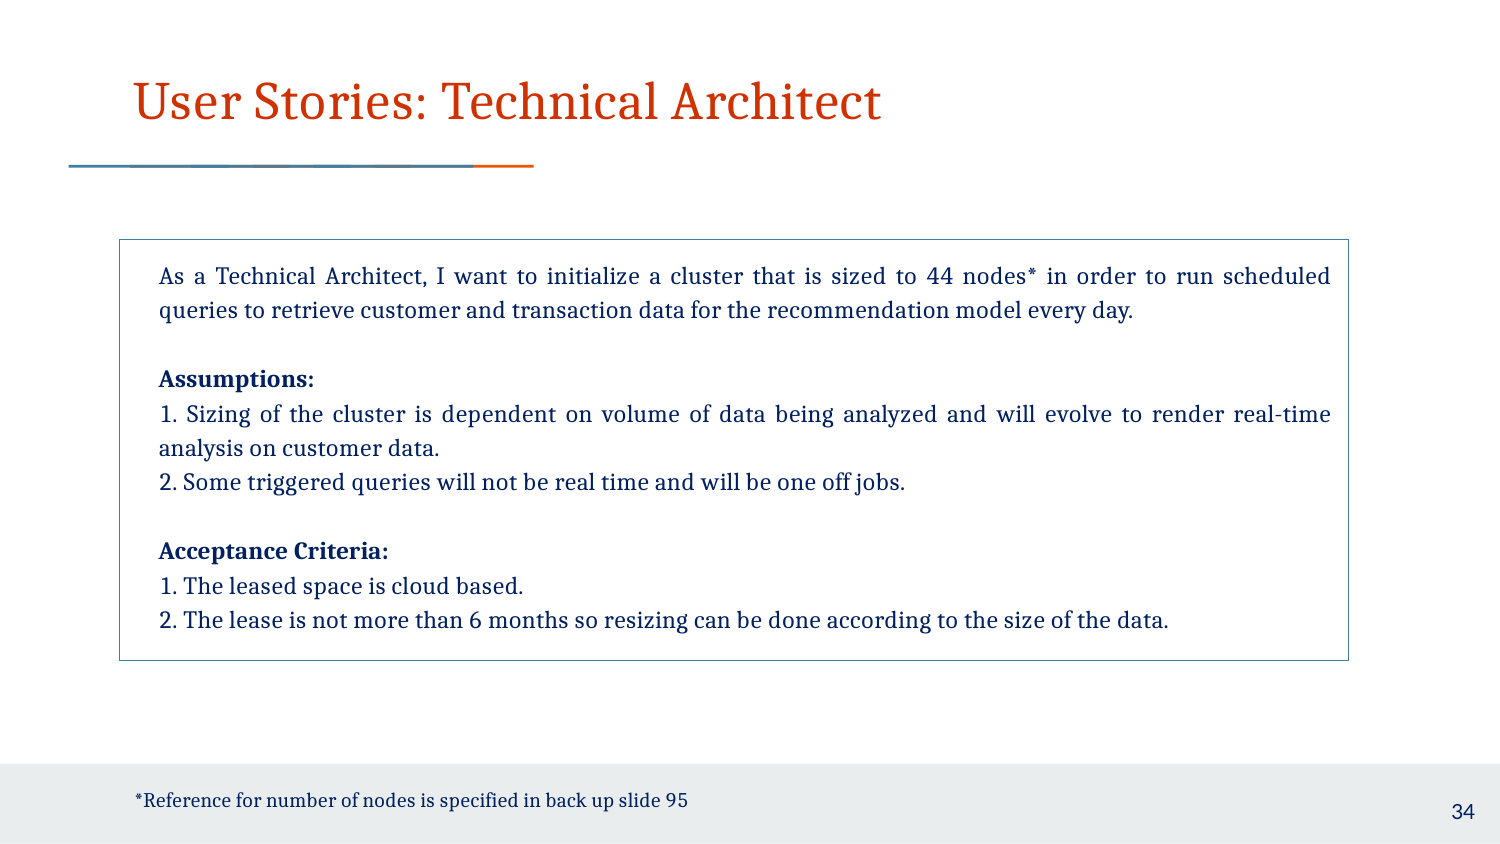

# User Stories: Technical Architect
As a Technical Architect, I want to initialize a cluster that is sized to 44 nodes* in order to run scheduled queries to retrieve customer and transaction data for the recommendation model every day.

Assumptions:
1. Sizing of the cluster is dependent on volume of data being analyzed and will evolve to render real-time analysis on customer data.
2. Some triggered queries will not be real time and will be one off jobs.

Acceptance Criteria:
1. The leased space is cloud based.
2. The lease is not more than 6 months so resizing can be done according to the size of the data.

*Reference for number of nodes is specified in back up slide 95
34